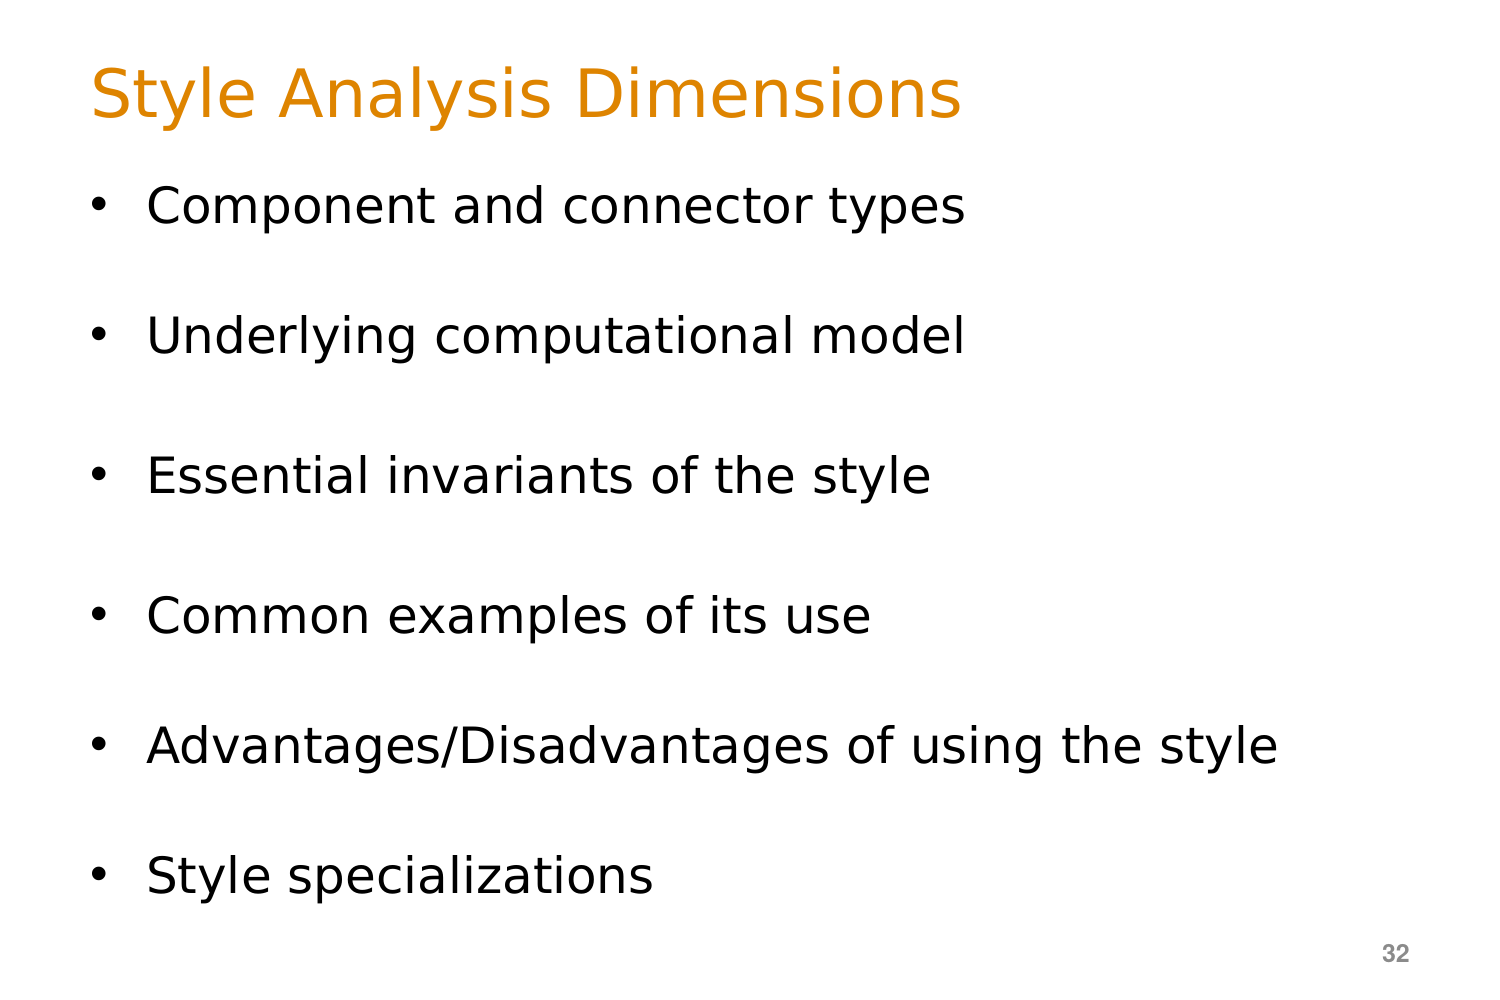

# Style Analysis Dimensions
Component and connector types
Underlying computational model

Essential invariants of the style

Common examples of its use
Advantages/Disadvantages of using the style
Style specializations
32